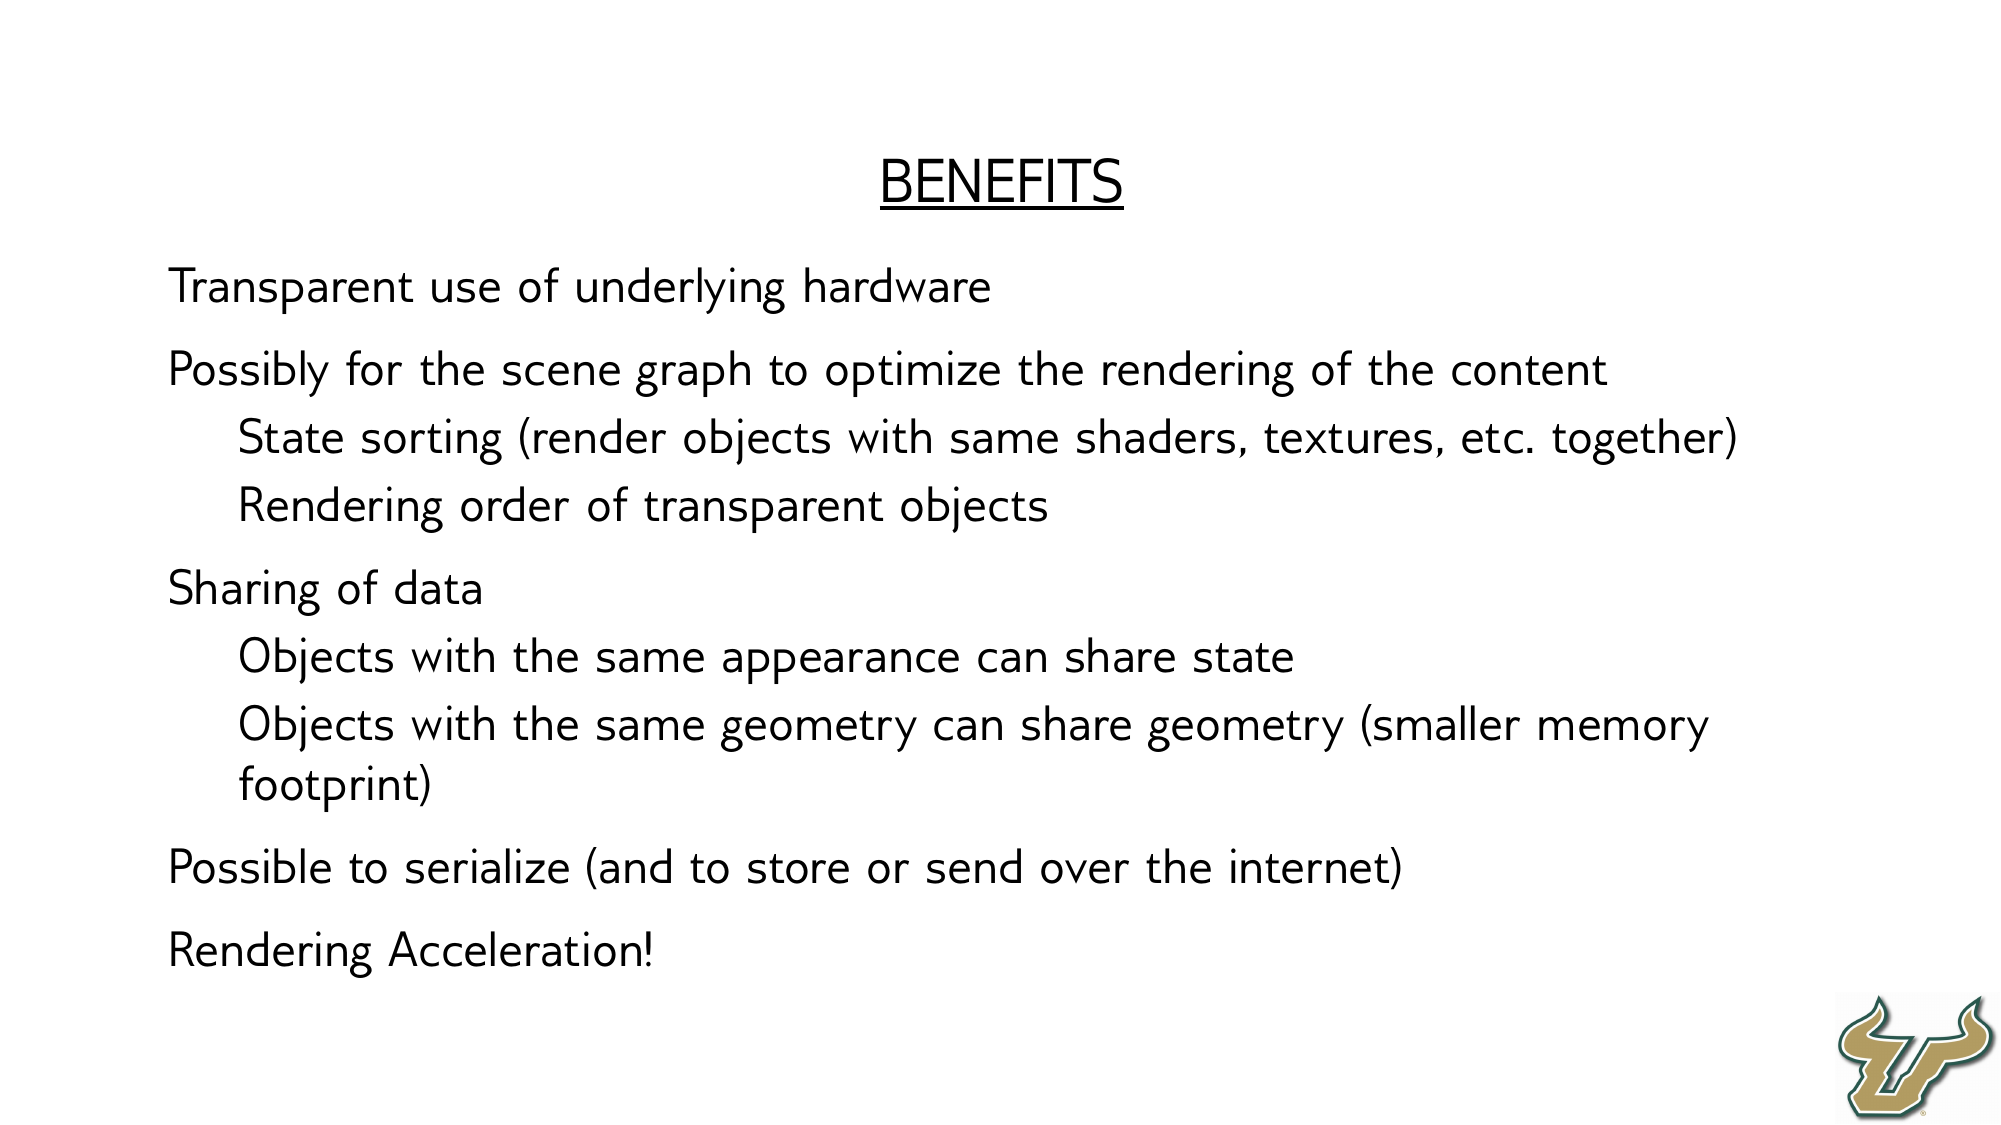

Benefits
Transparent use of underlying hardware
Possibly for the scene graph to optimize the rendering of the content
State sorting (render objects with same shaders, textures, etc. together)
Rendering order of transparent objects
Sharing of data
Objects with the same appearance can share state
Objects with the same geometry can share geometry (smaller memory footprint)
Possible to serialize (and to store or send over the internet)
Rendering Acceleration!